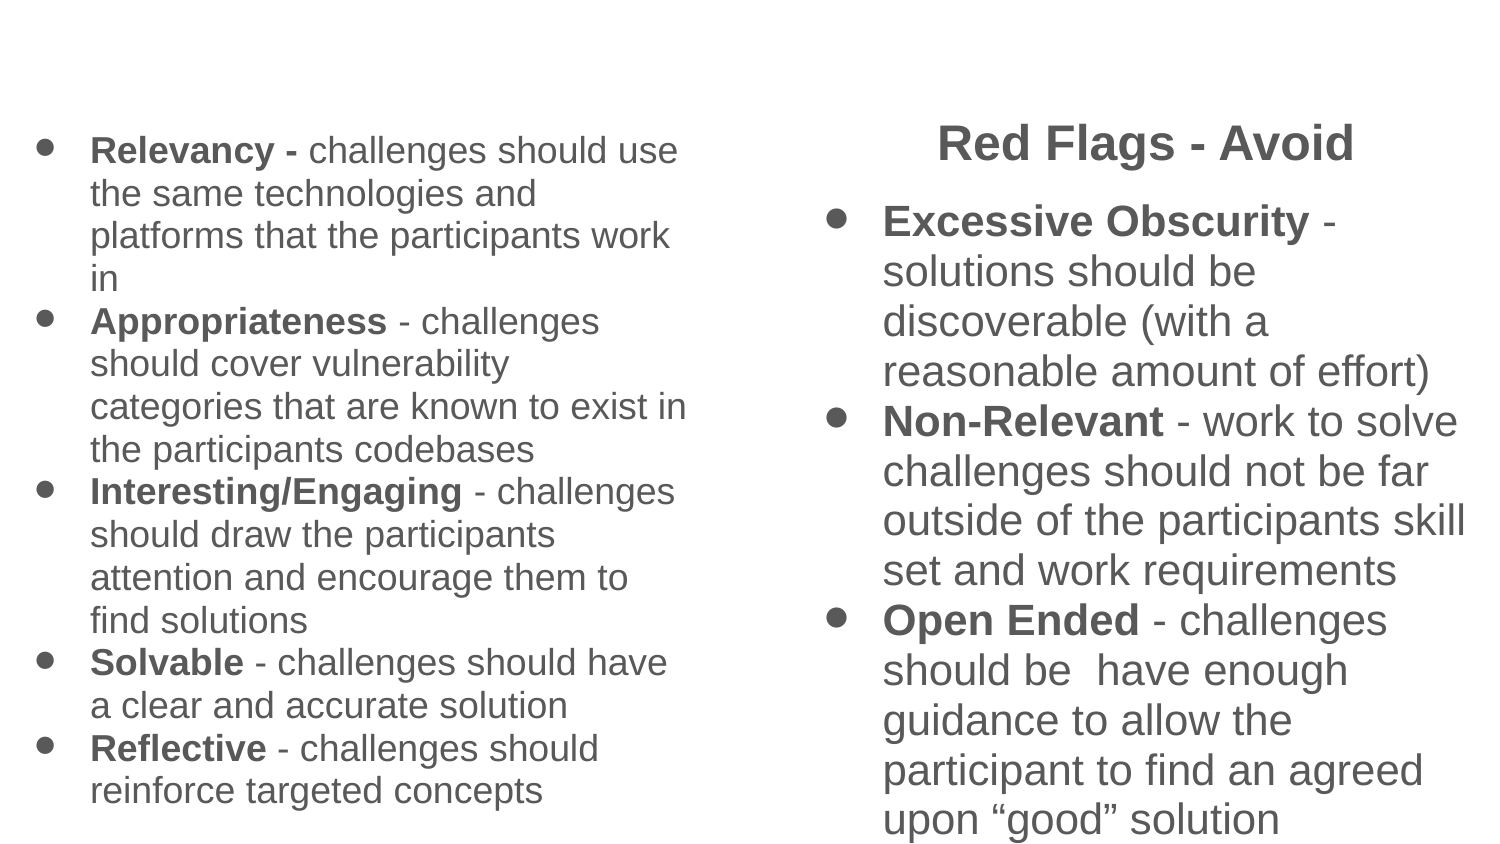

Red Flags - Avoid
Excessive Obscurity - solutions should be discoverable (with a reasonable amount of effort)
Non-Relevant - work to solve challenges should not be far outside of the participants skill set and work requirements
Open Ended - challenges should be  have enough guidance to allow the participant to find an agreed upon “good” solution

Relevancy - challenges should use the same technologies and platforms that the participants work in
Appropriateness - challenges should cover vulnerability categories that are known to exist in the participants codebases
Interesting/Engaging - challenges should draw the participants attention and encourage them to find solutions
Solvable - challenges should have a clear and accurate solution
Reflective - challenges should reinforce targeted concepts